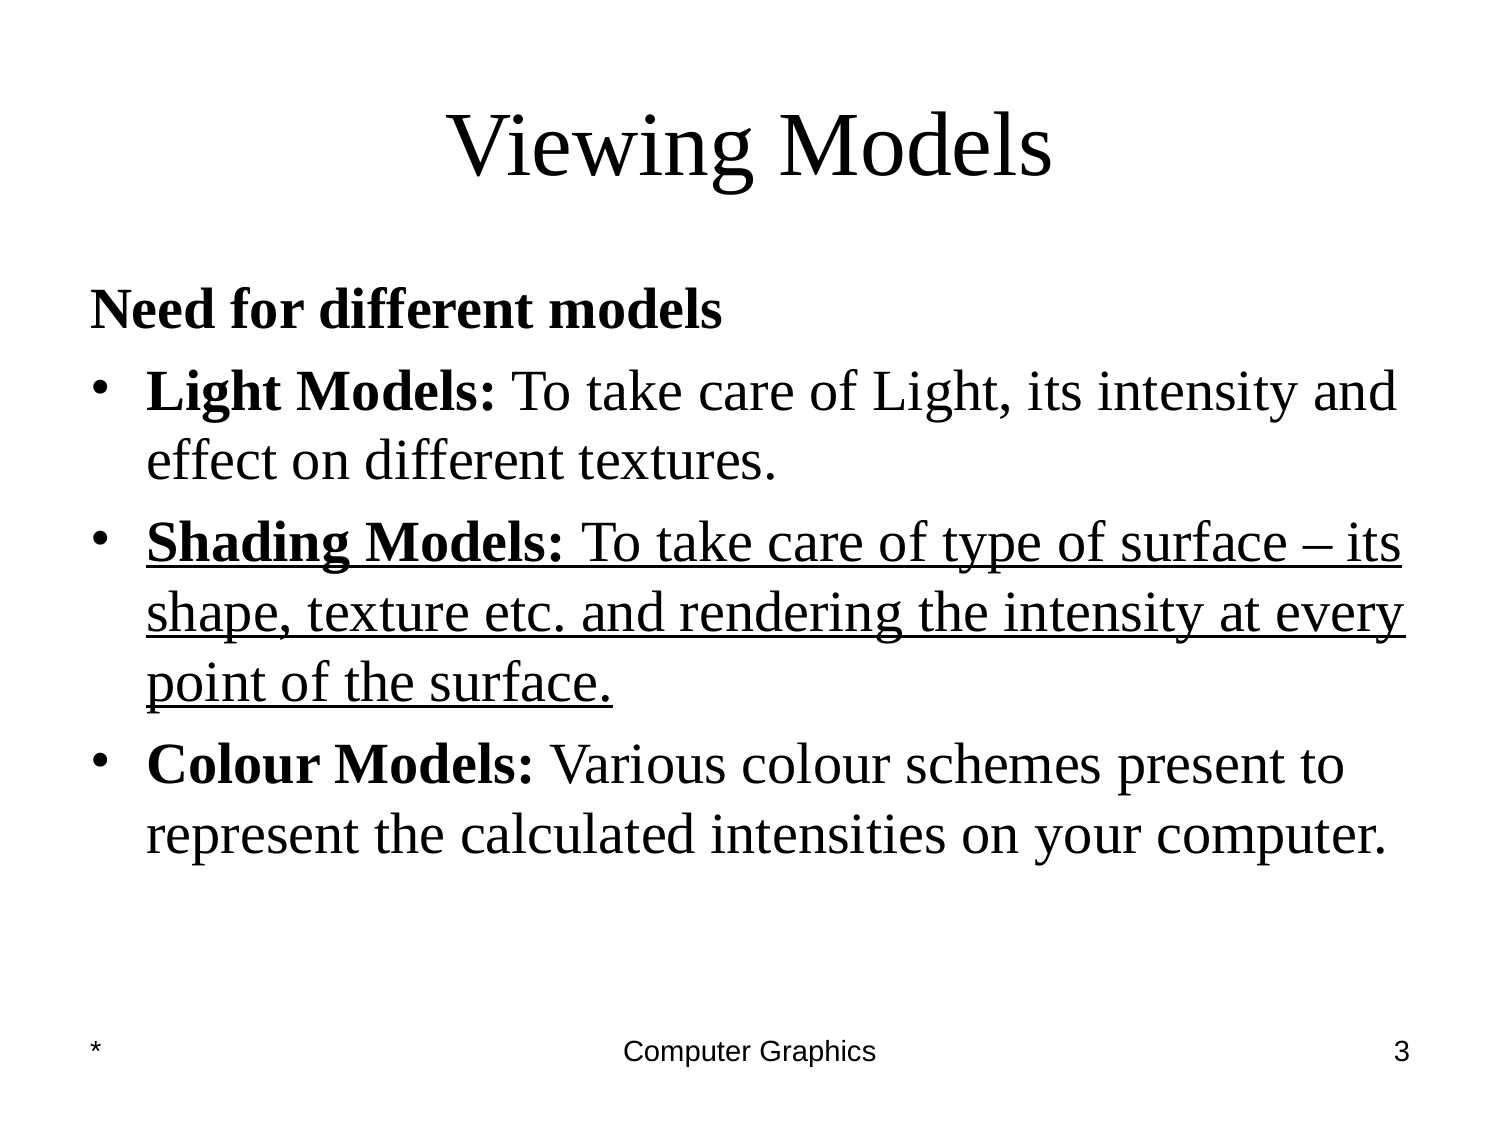

# Viewing Models
Need for different models
Light Models: To take care of Light, its intensity and effect on different textures.
Shading Models: To take care of type of surface – its shape, texture etc. and rendering the intensity at every point of the surface.
Colour Models: Various colour schemes present to represent the calculated intensities on your computer.
*
Computer Graphics
3